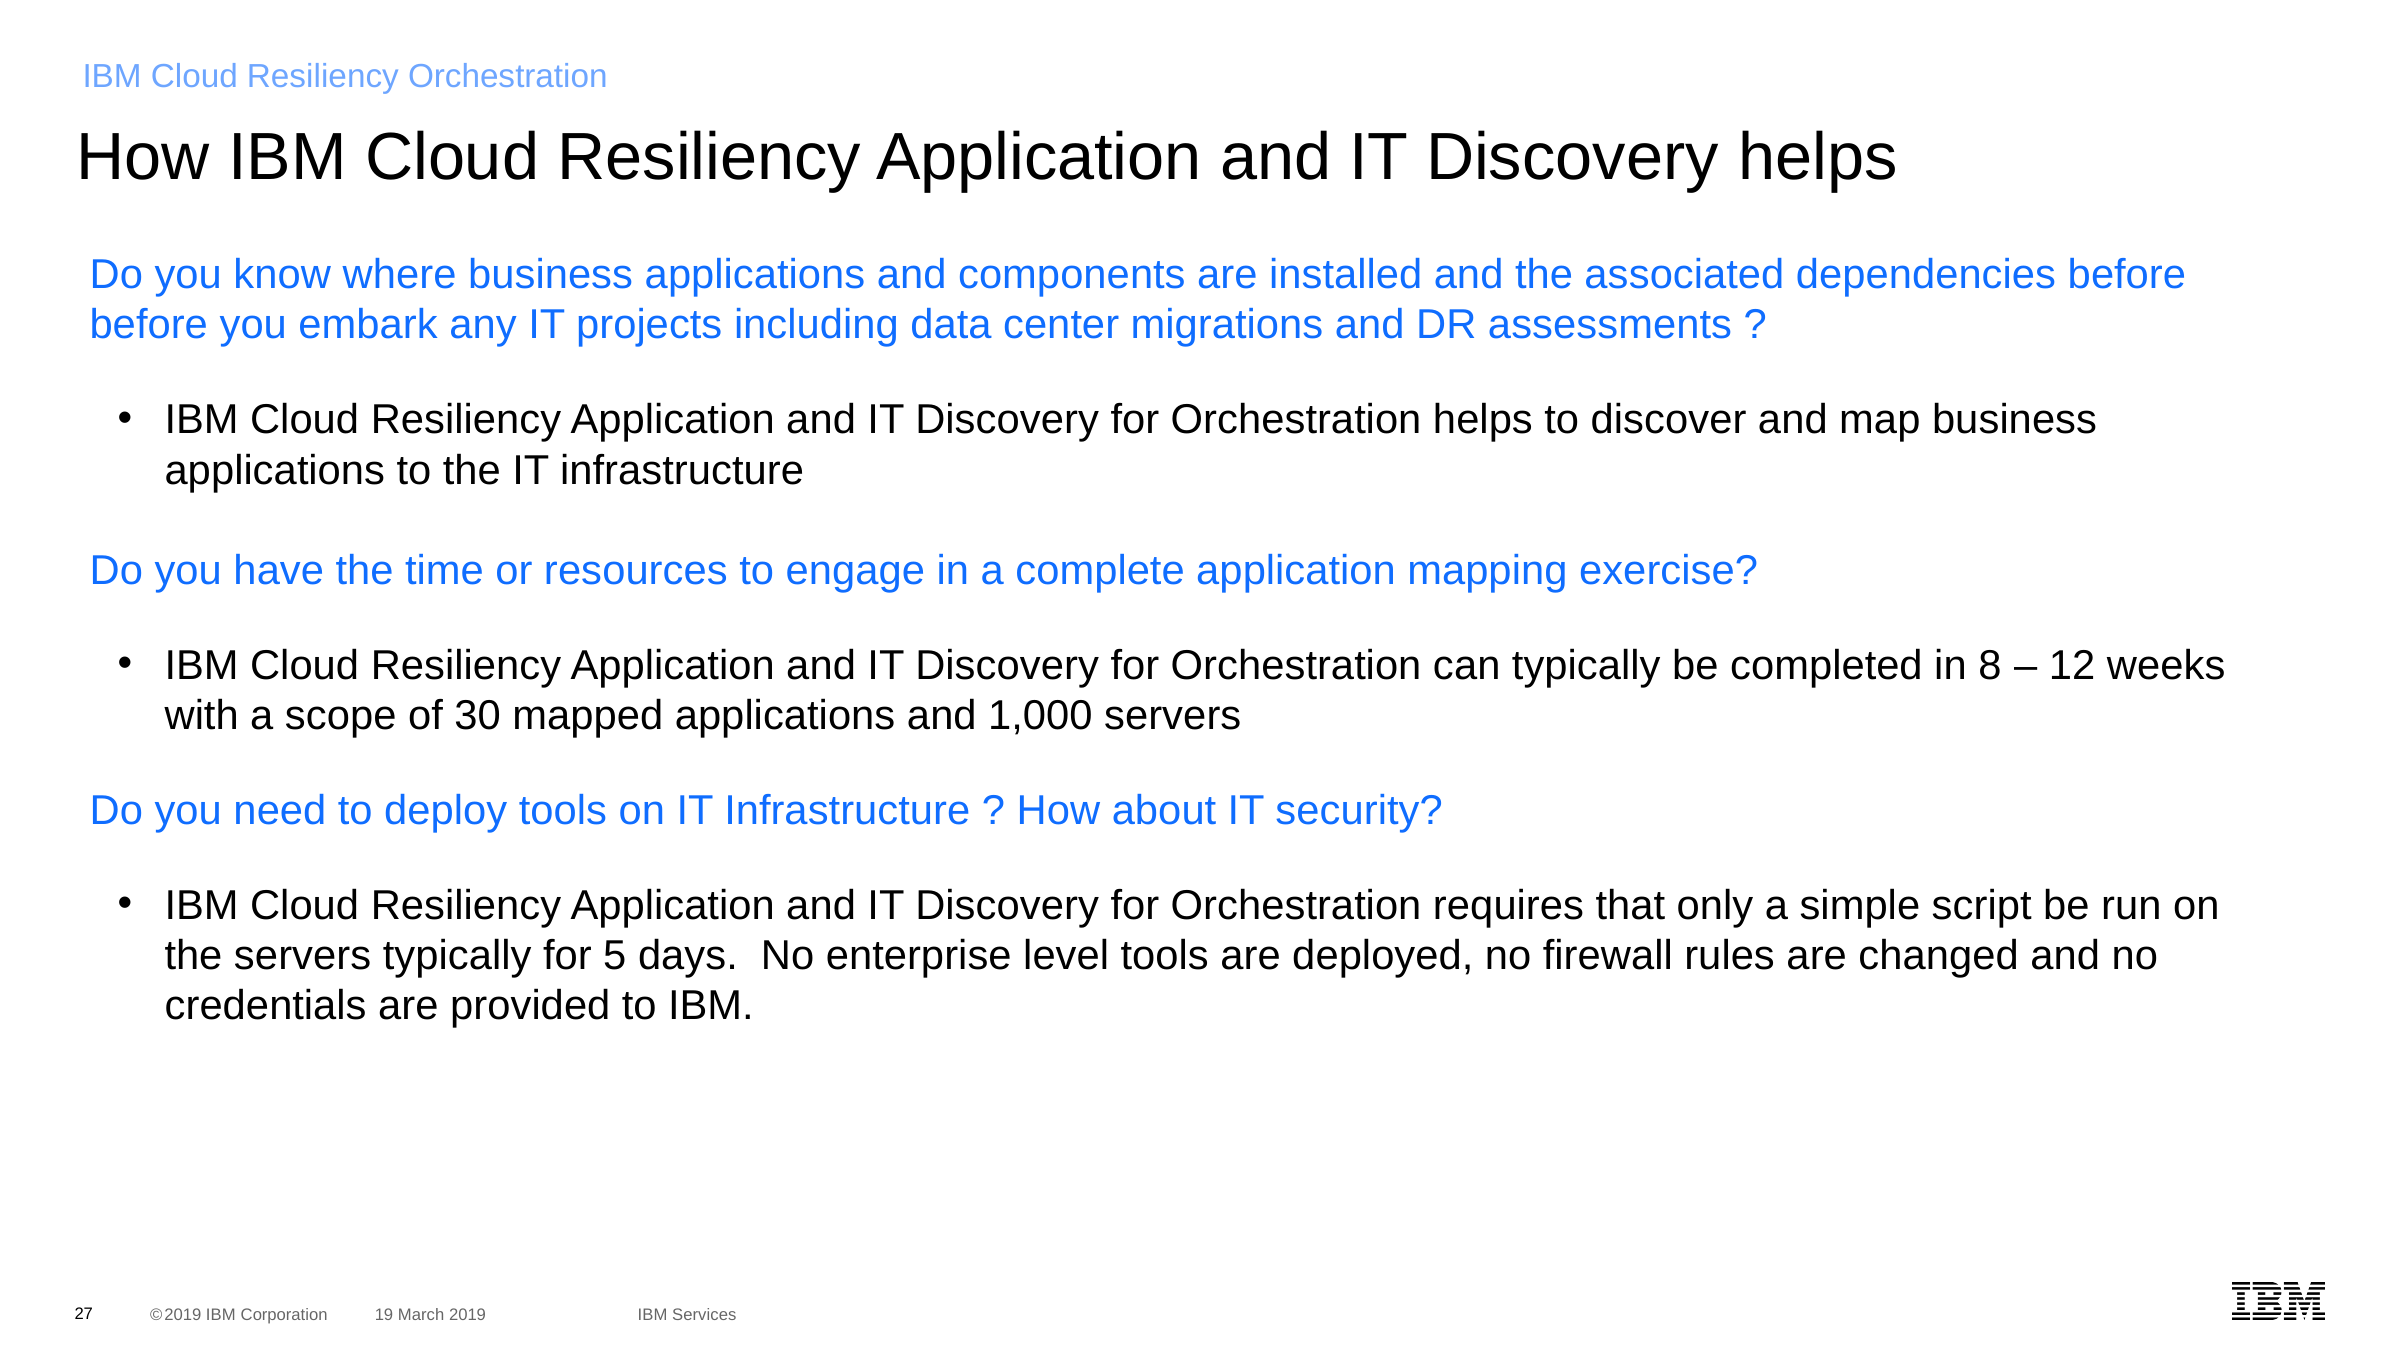

IBM Cloud Resiliency Orchestration
How IBM Cloud Resiliency Application and IT Discovery helps
Do you know where business applications and components are installed and the associated dependencies before before you embark any IT projects including data center migrations and DR assessments ?

IBM Cloud Resiliency Application and IT Discovery for Orchestration helps to discover and map business applications to the IT infrastructure

Do you have the time or resources to engage in a complete application mapping exercise?

IBM Cloud Resiliency Application and IT Discovery for Orchestration can typically be completed in 8 – 12 weeks with a scope of 30 mapped applications and 1,000 servers

Do you need to deploy tools on IT Infrastructure ? How about IT security?

IBM Cloud Resiliency Application and IT Discovery for Orchestration requires that only a simple script be run on the servers typically for 5 days.  No enterprise level tools are deployed, no firewall rules are changed and no credentials are provided to IBM.